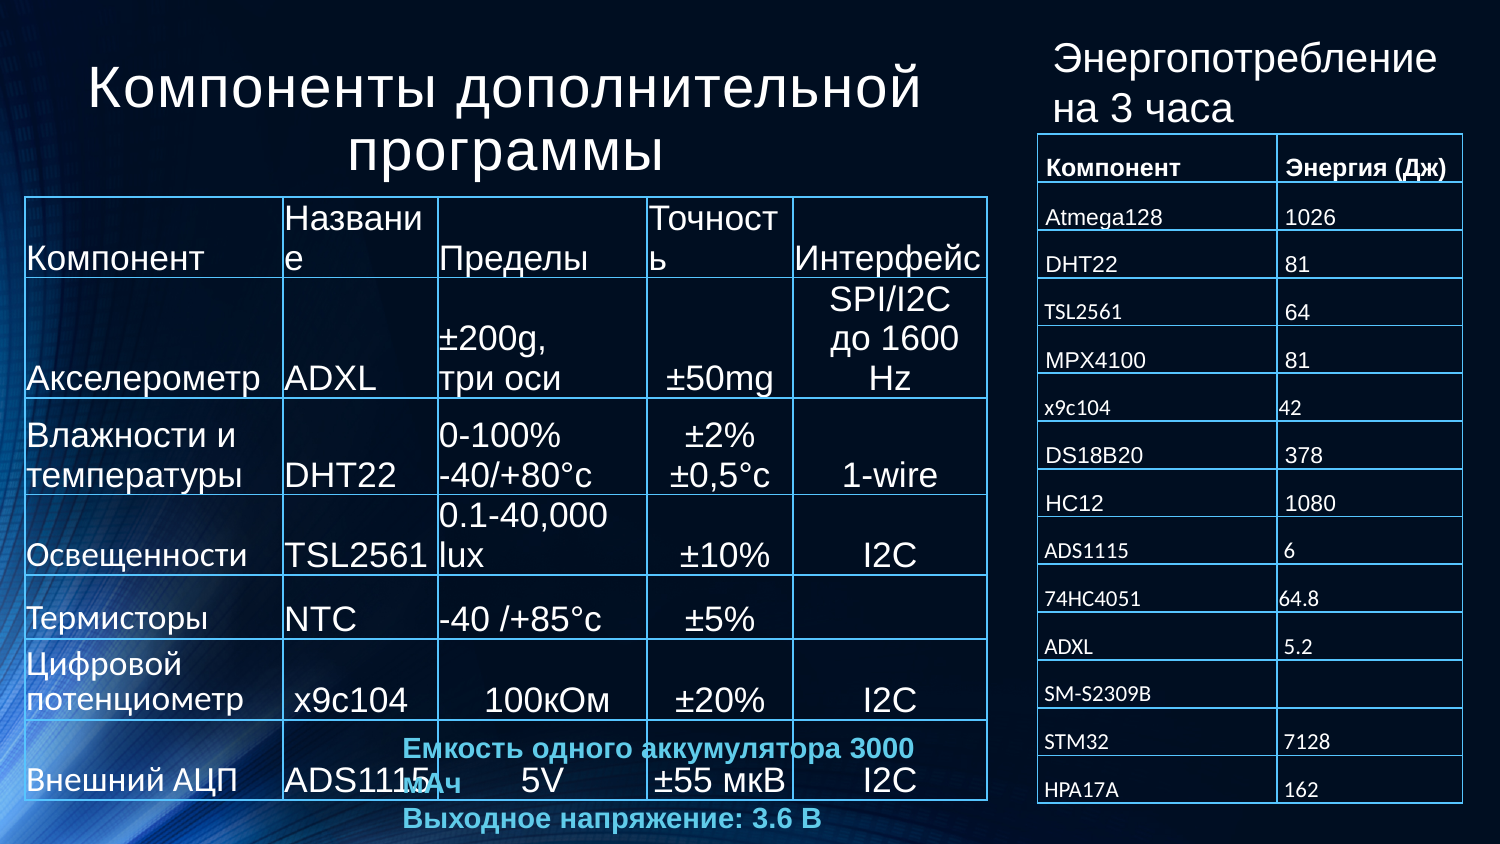

# Компоненты дополнительной программы
Энергопотребление
на 3 часа
| Компонент | Энергия (Дж) |
| --- | --- |
| Atmega128 | 1026 |
| DHT22 | 81 |
| TSL2561 | 64 |
| MPX4100 | 81 |
| x9c104 | 42 |
| DS18B20 | 378 |
| HC12 | 1080 |
| ADS1115 | 6 |
| 74HC4051 | 64.8 |
| ADXL | 5.2 |
| SM-S2309B |  |
| STM32 | 7128 |
| HPA17A | 162 |
| Компонент | Название | Пределы | Точность | Интерфейс |
| --- | --- | --- | --- | --- |
| Акселерометр | ADXL | ±200g, три оси | ±50mg | SPI/I2C до 1600 Hz |
| Влажности и температуры | DHT22 | 0-100% -40/+80°с | ±2% ±0,5°c | 1-wire |
| Освещенности | TSL2561 | 0.1-40,000 lux | ±10% | I2C |
| Термисторы | NTC | -40 /+85°с | ±5% |  |
| Цифровой потенциометр | x9c104 | 100кОм | ±20% | I2C |
| Внешний АЦП | ADS1115 | 5V | ±55 мкВ | I2C |
Емкость одного аккумулятора 3000 мАч
Выходное напряжение: 3.6 В